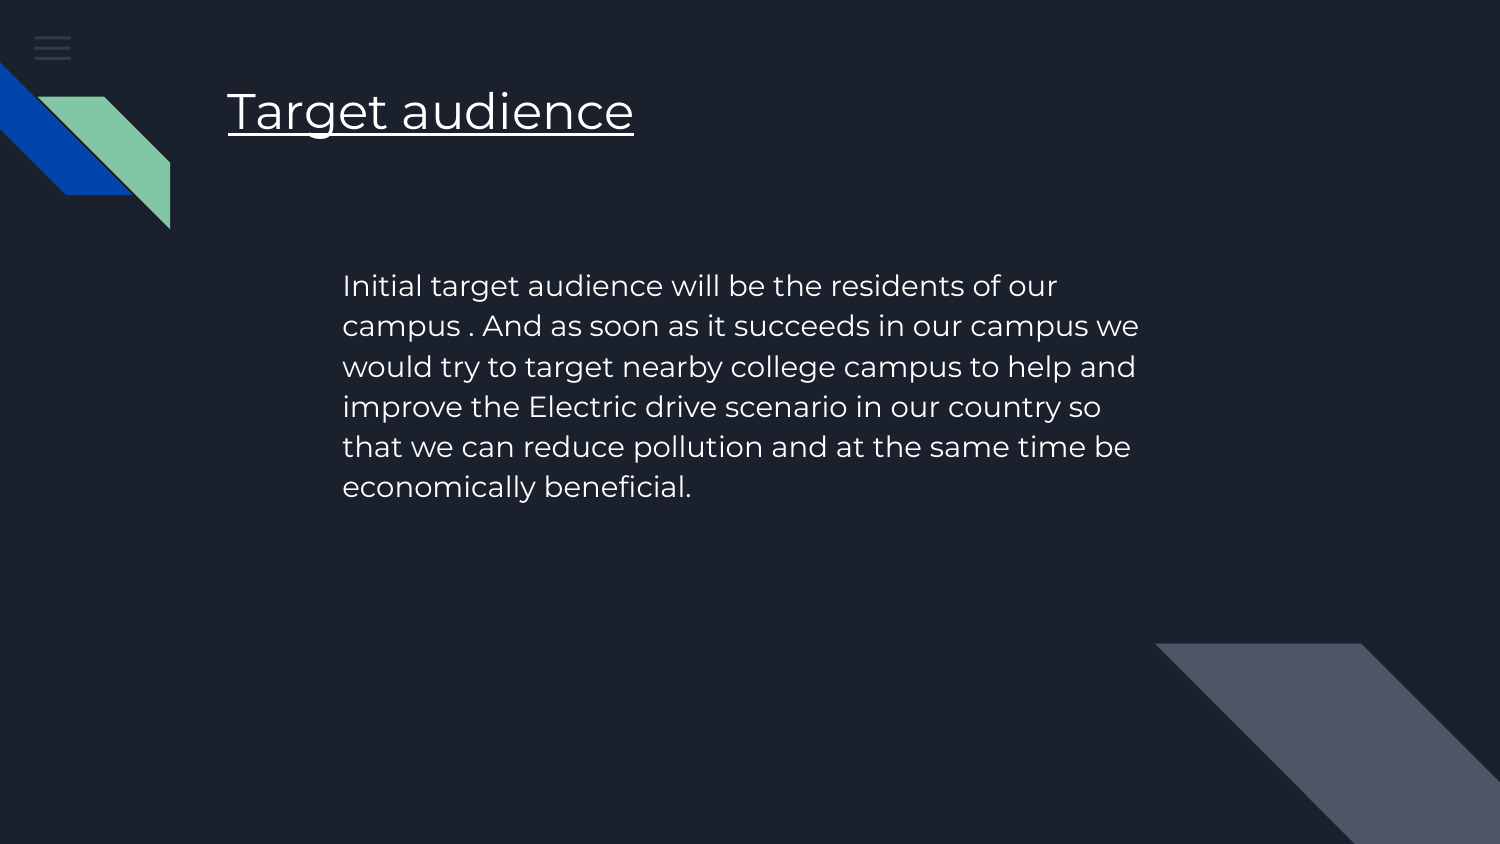

# Target audience
Initial target audience will be the residents of our campus . And as soon as it succeeds in our campus we would try to target nearby college campus to help and improve the Electric drive scenario in our country so that we can reduce pollution and at the same time be economically beneficial.